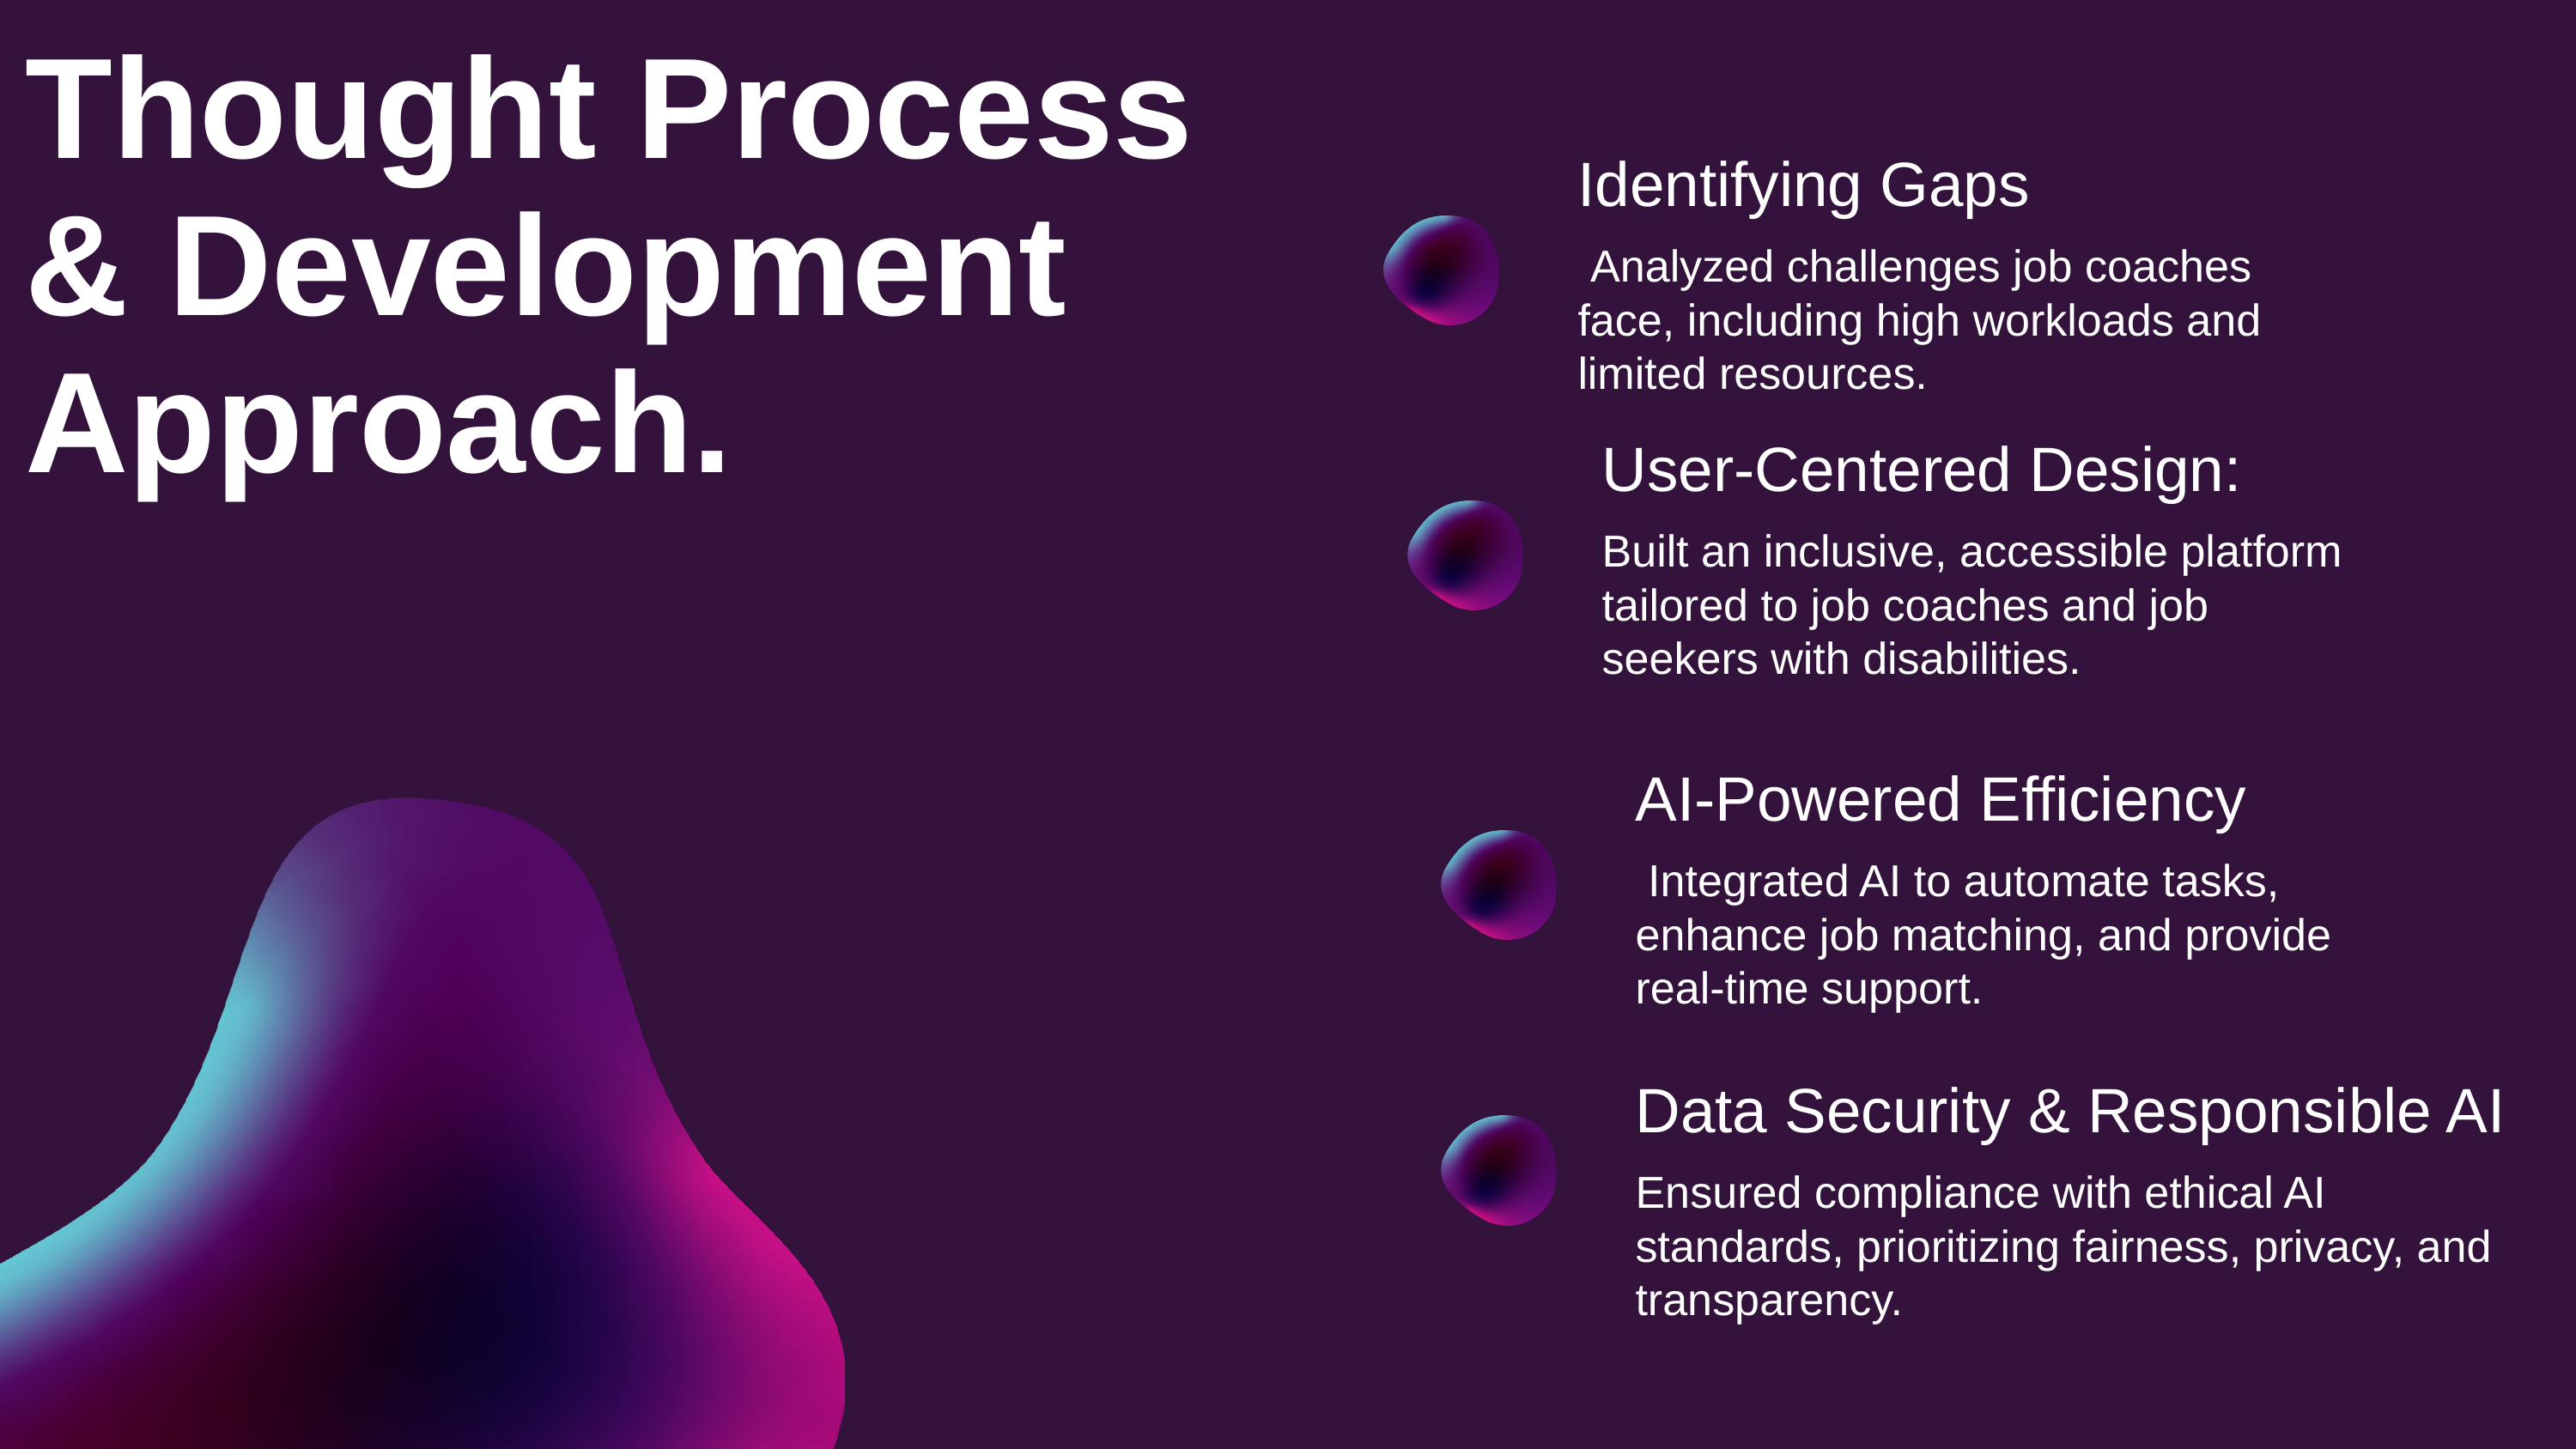

Thought Process & Development Approach.

Identifying Gaps
 Analyzed challenges job coaches face, including high workloads and limited resources.

User-Centered Design:
Built an inclusive, accessible platform tailored to job coaches and job seekers with disabilities.

AI-Powered Efficiency
 Integrated AI to automate tasks, enhance job matching, and provide real-time support.

Data Security & Responsible AI
Ensured compliance with ethical AI standards, prioritizing fairness, privacy, and transparency.